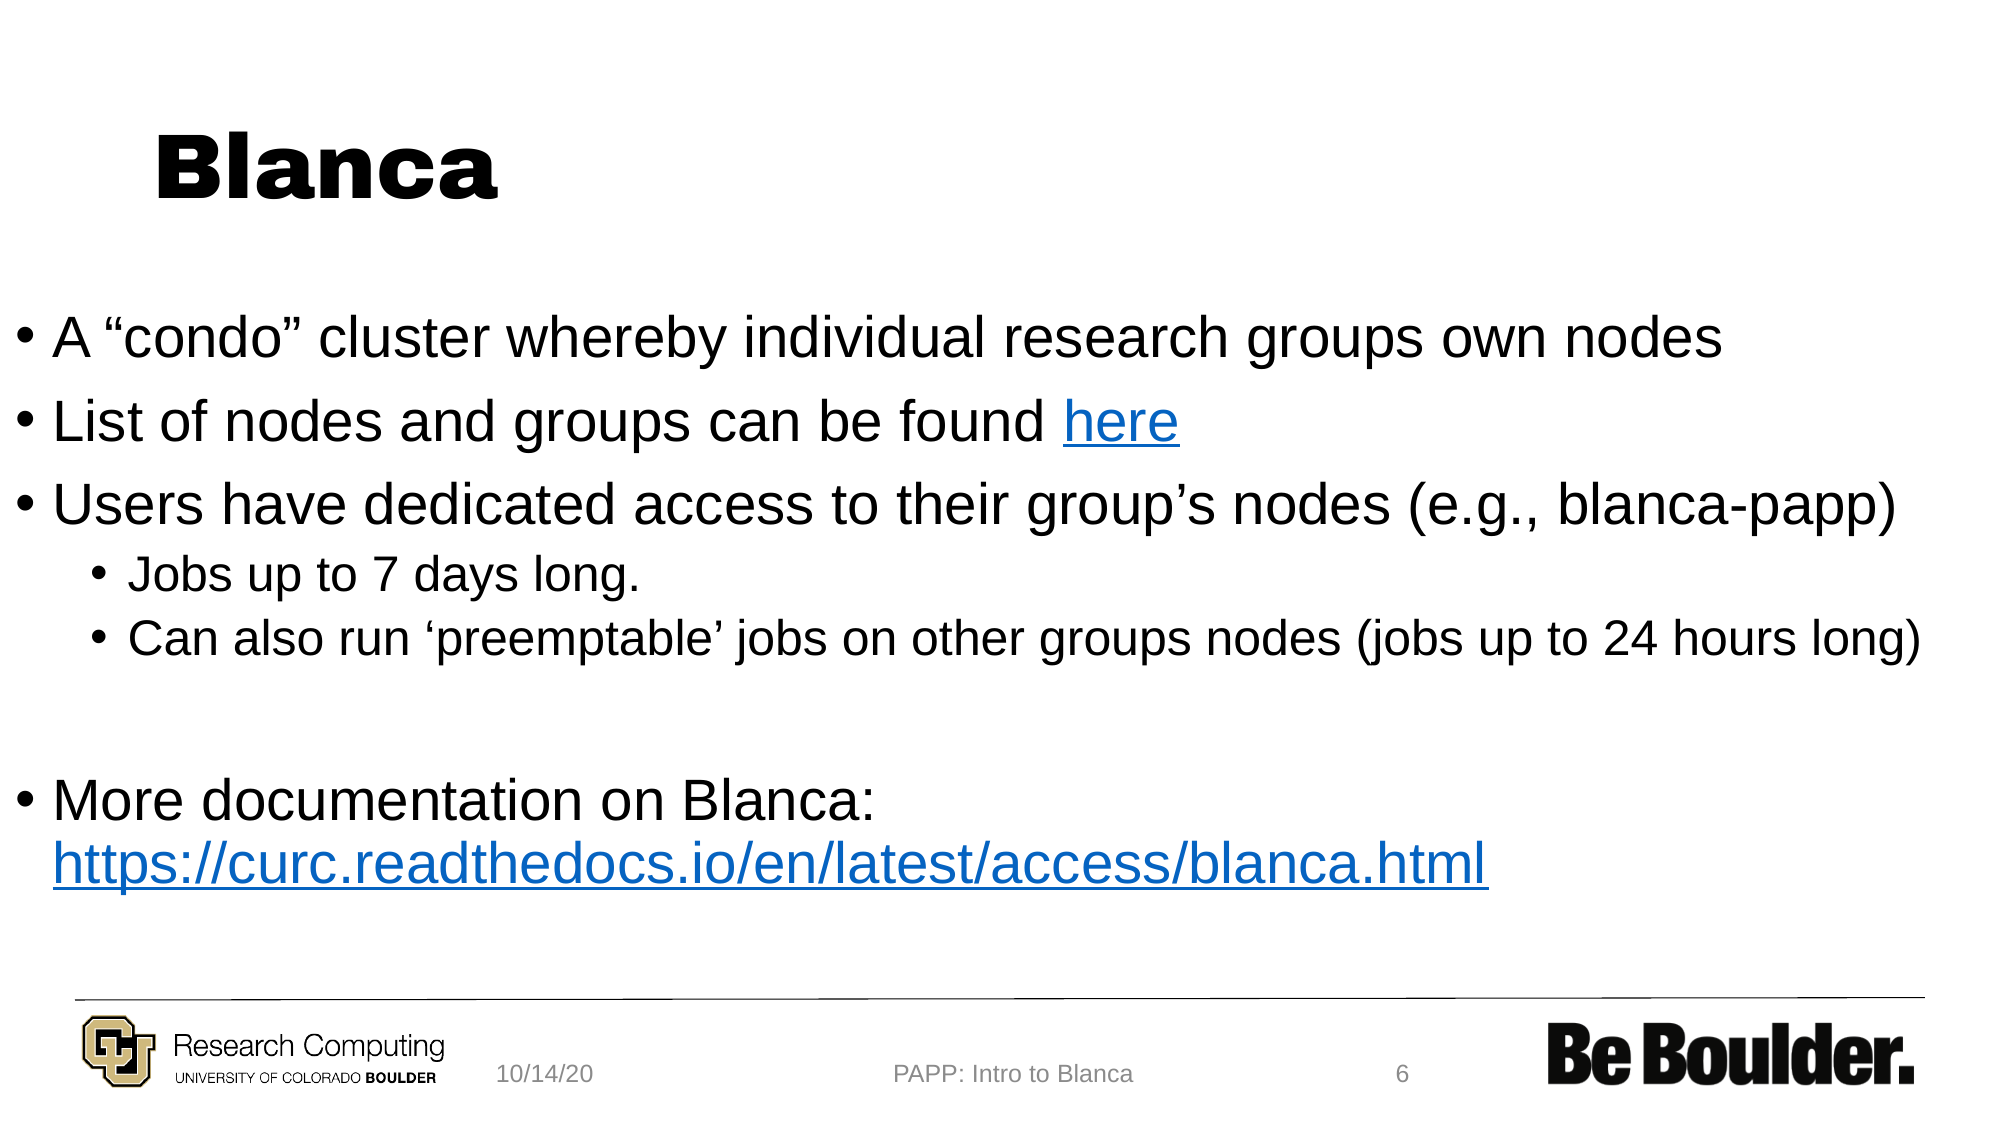

# Blanca
A “condo” cluster whereby individual research groups own nodes
List of nodes and groups can be found here
Users have dedicated access to their group’s nodes (e.g., blanca-papp)
Jobs up to 7 days long.
Can also run ‘preemptable’ jobs on other groups nodes (jobs up to 24 hours long)

More documentation on Blanca: https://curc.readthedocs.io/en/latest/access/blanca.html

10/14/20
PAPP: Intro to Blanca
6